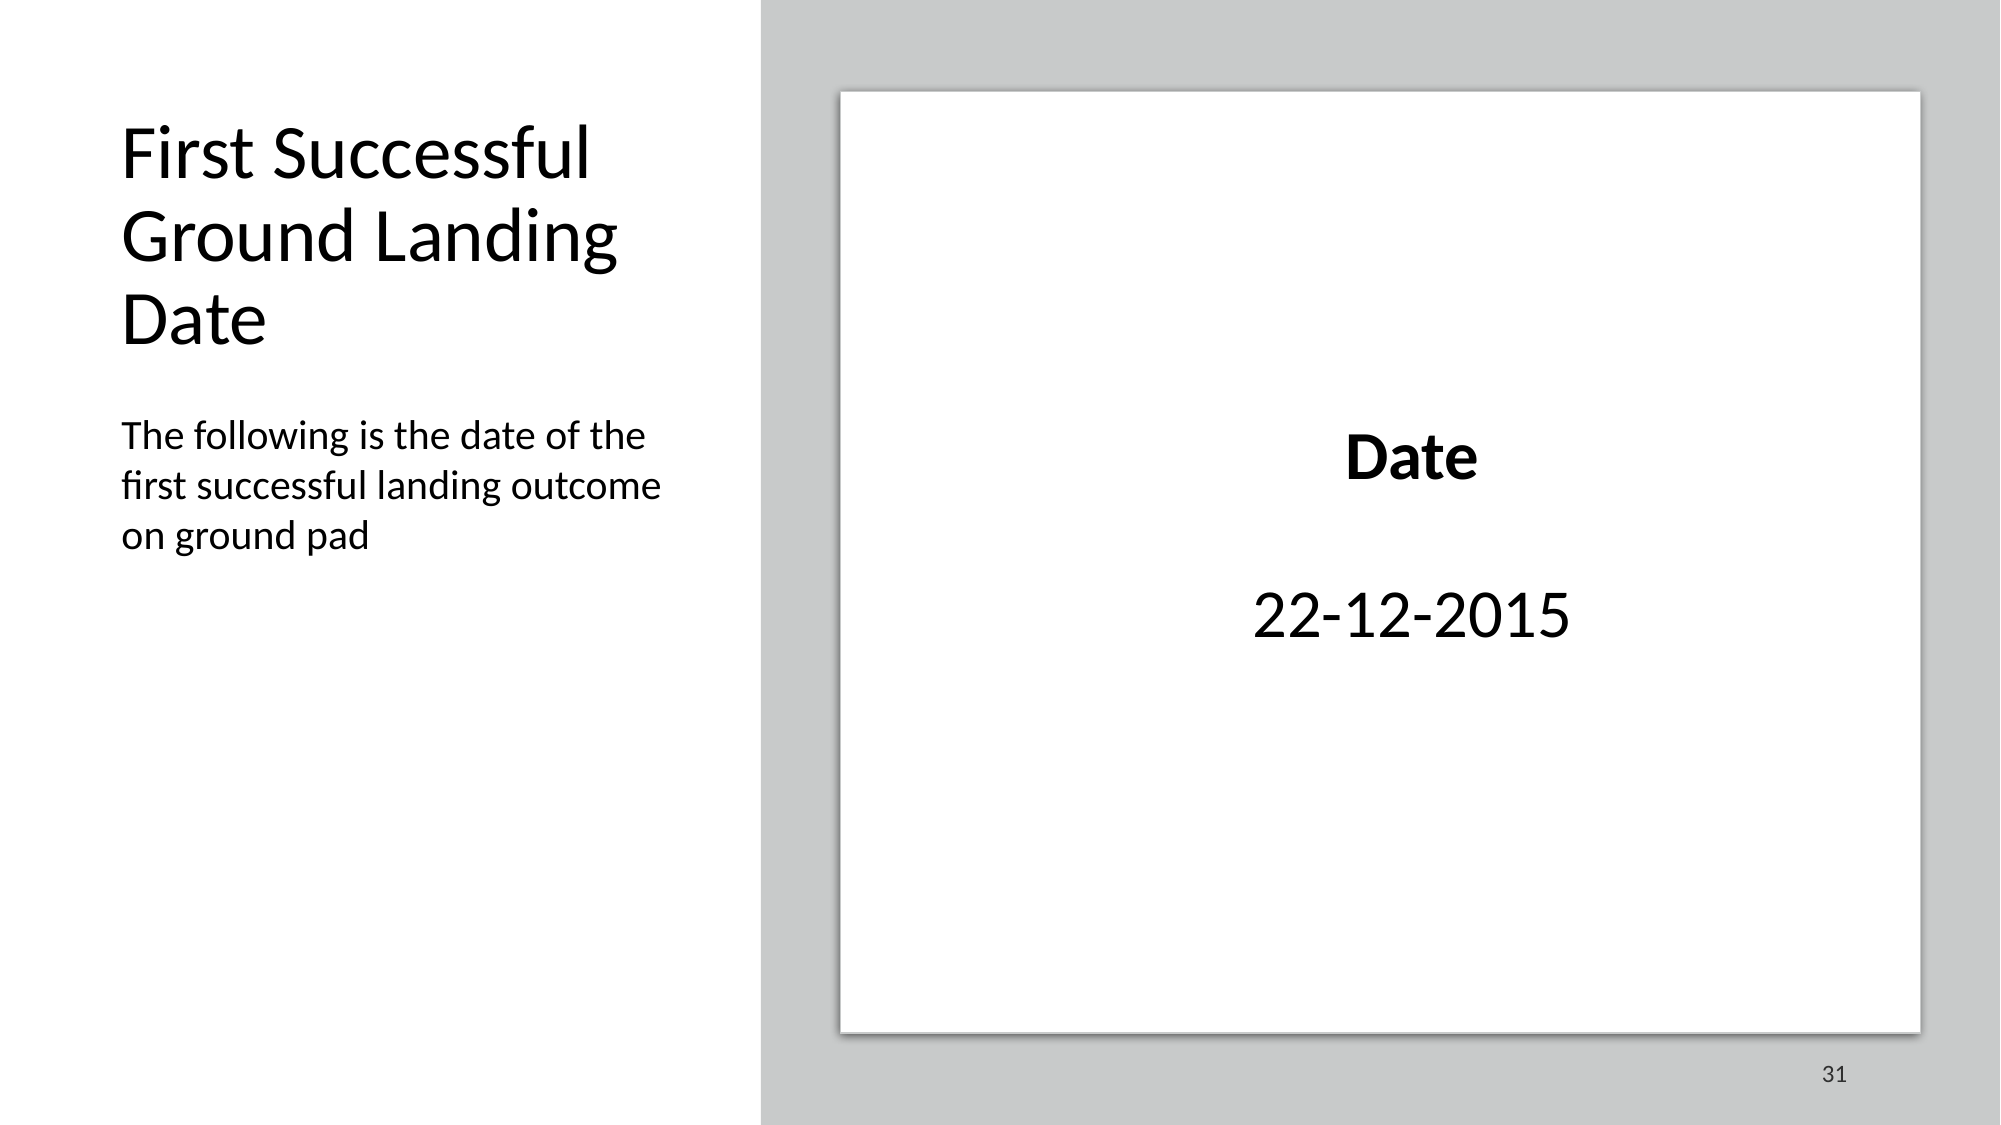

First Successful Ground Landing Date
The following is the date of the first successful landing outcome on ground pad
| Date |
| --- |
| 22-12-2015 |
31